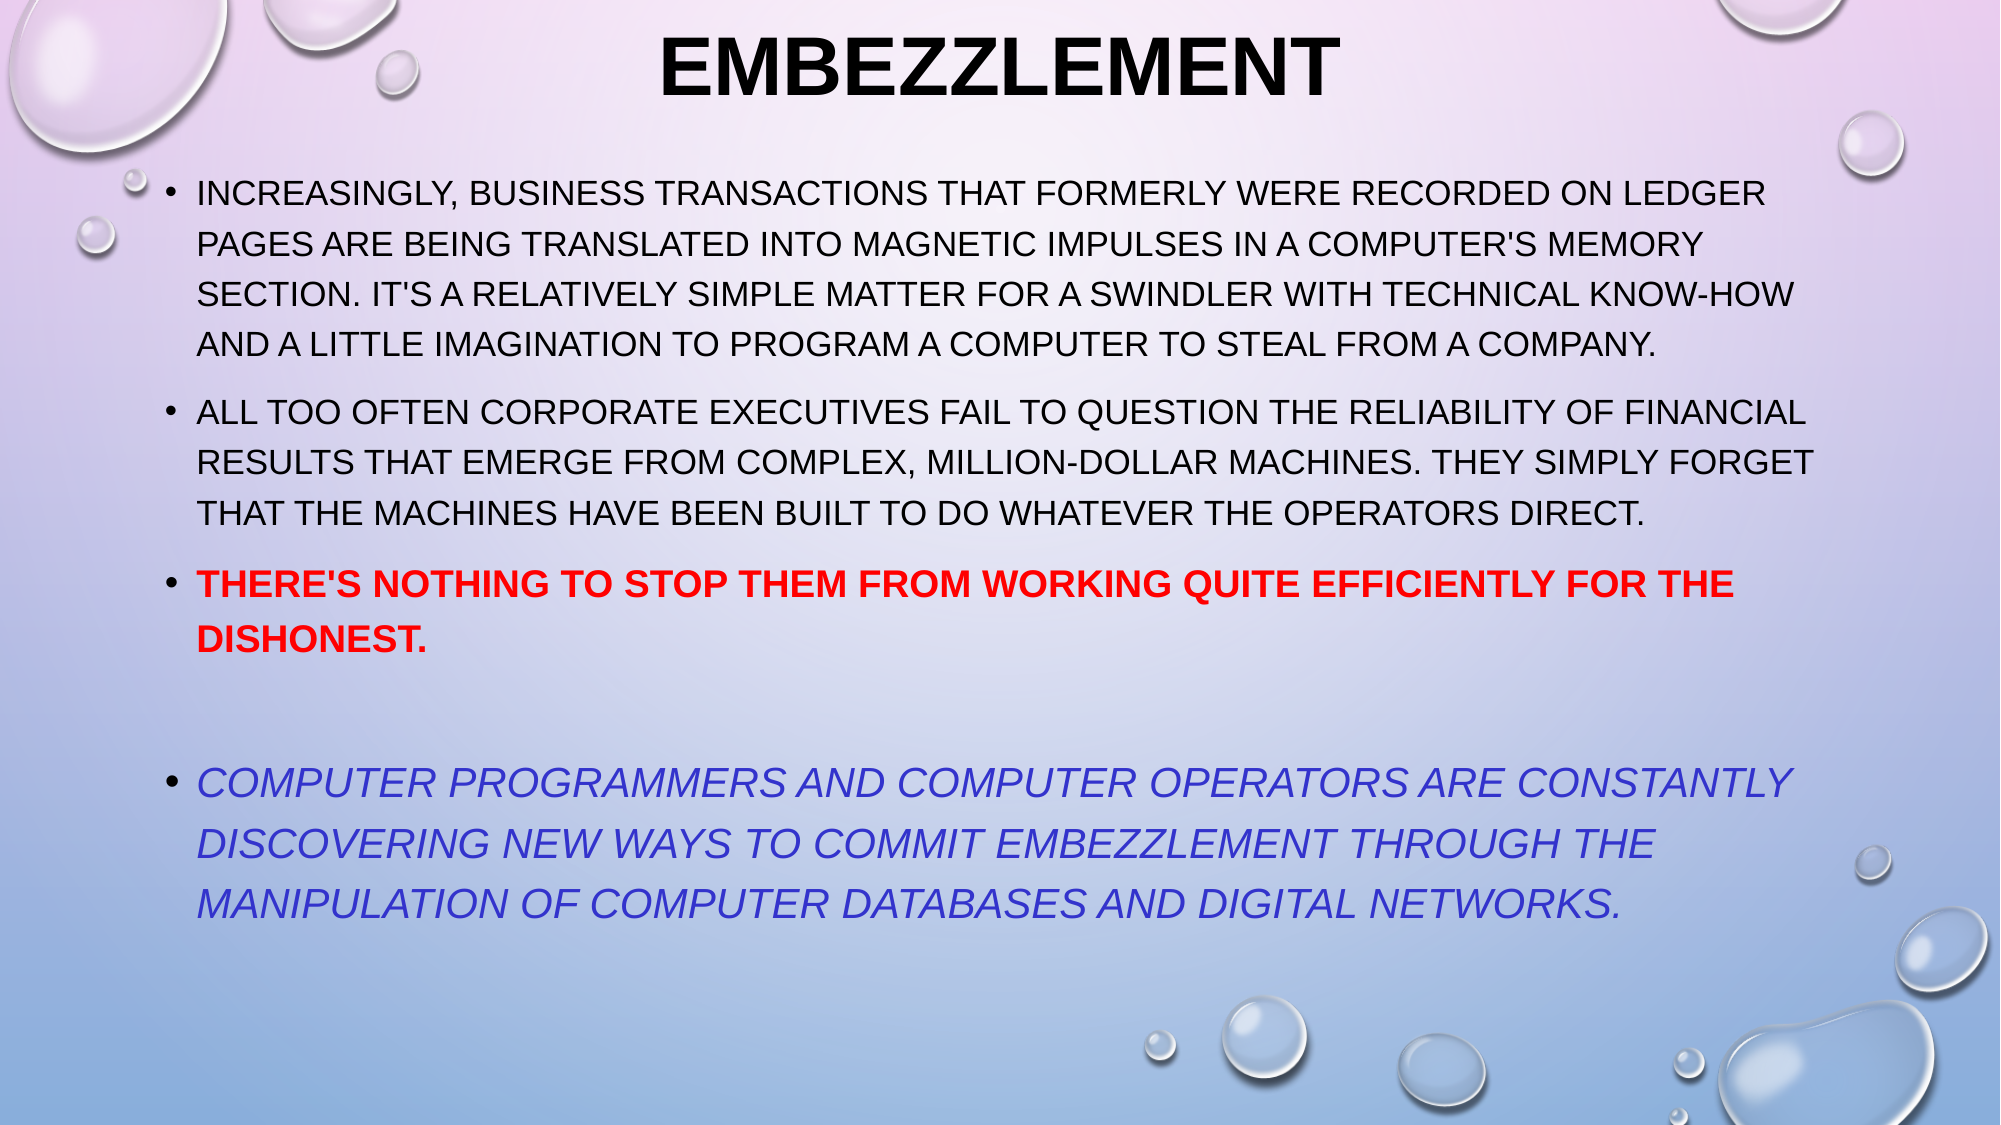

# embezzlement
Increasingly, business transactions that formerly were recorded on ledger pages are being translated into magnetic impulses in a computer's memory section. It's a relatively simple matter for a swindler with technical know-how and a little imagination to program a computer to steal from a company.
All too often corporate executives fail to question the reliability of financial results that emerge from complex, million-dollar machines. They simply forget that the machines have been built to do whatever the operators direct.
There's nothing to stop them from working quite efficiently for the dishonest.

Computer programmers and computer operators are constantly discovering new ways to commit embezzlement through the manipulation of computer databases and digital networks.